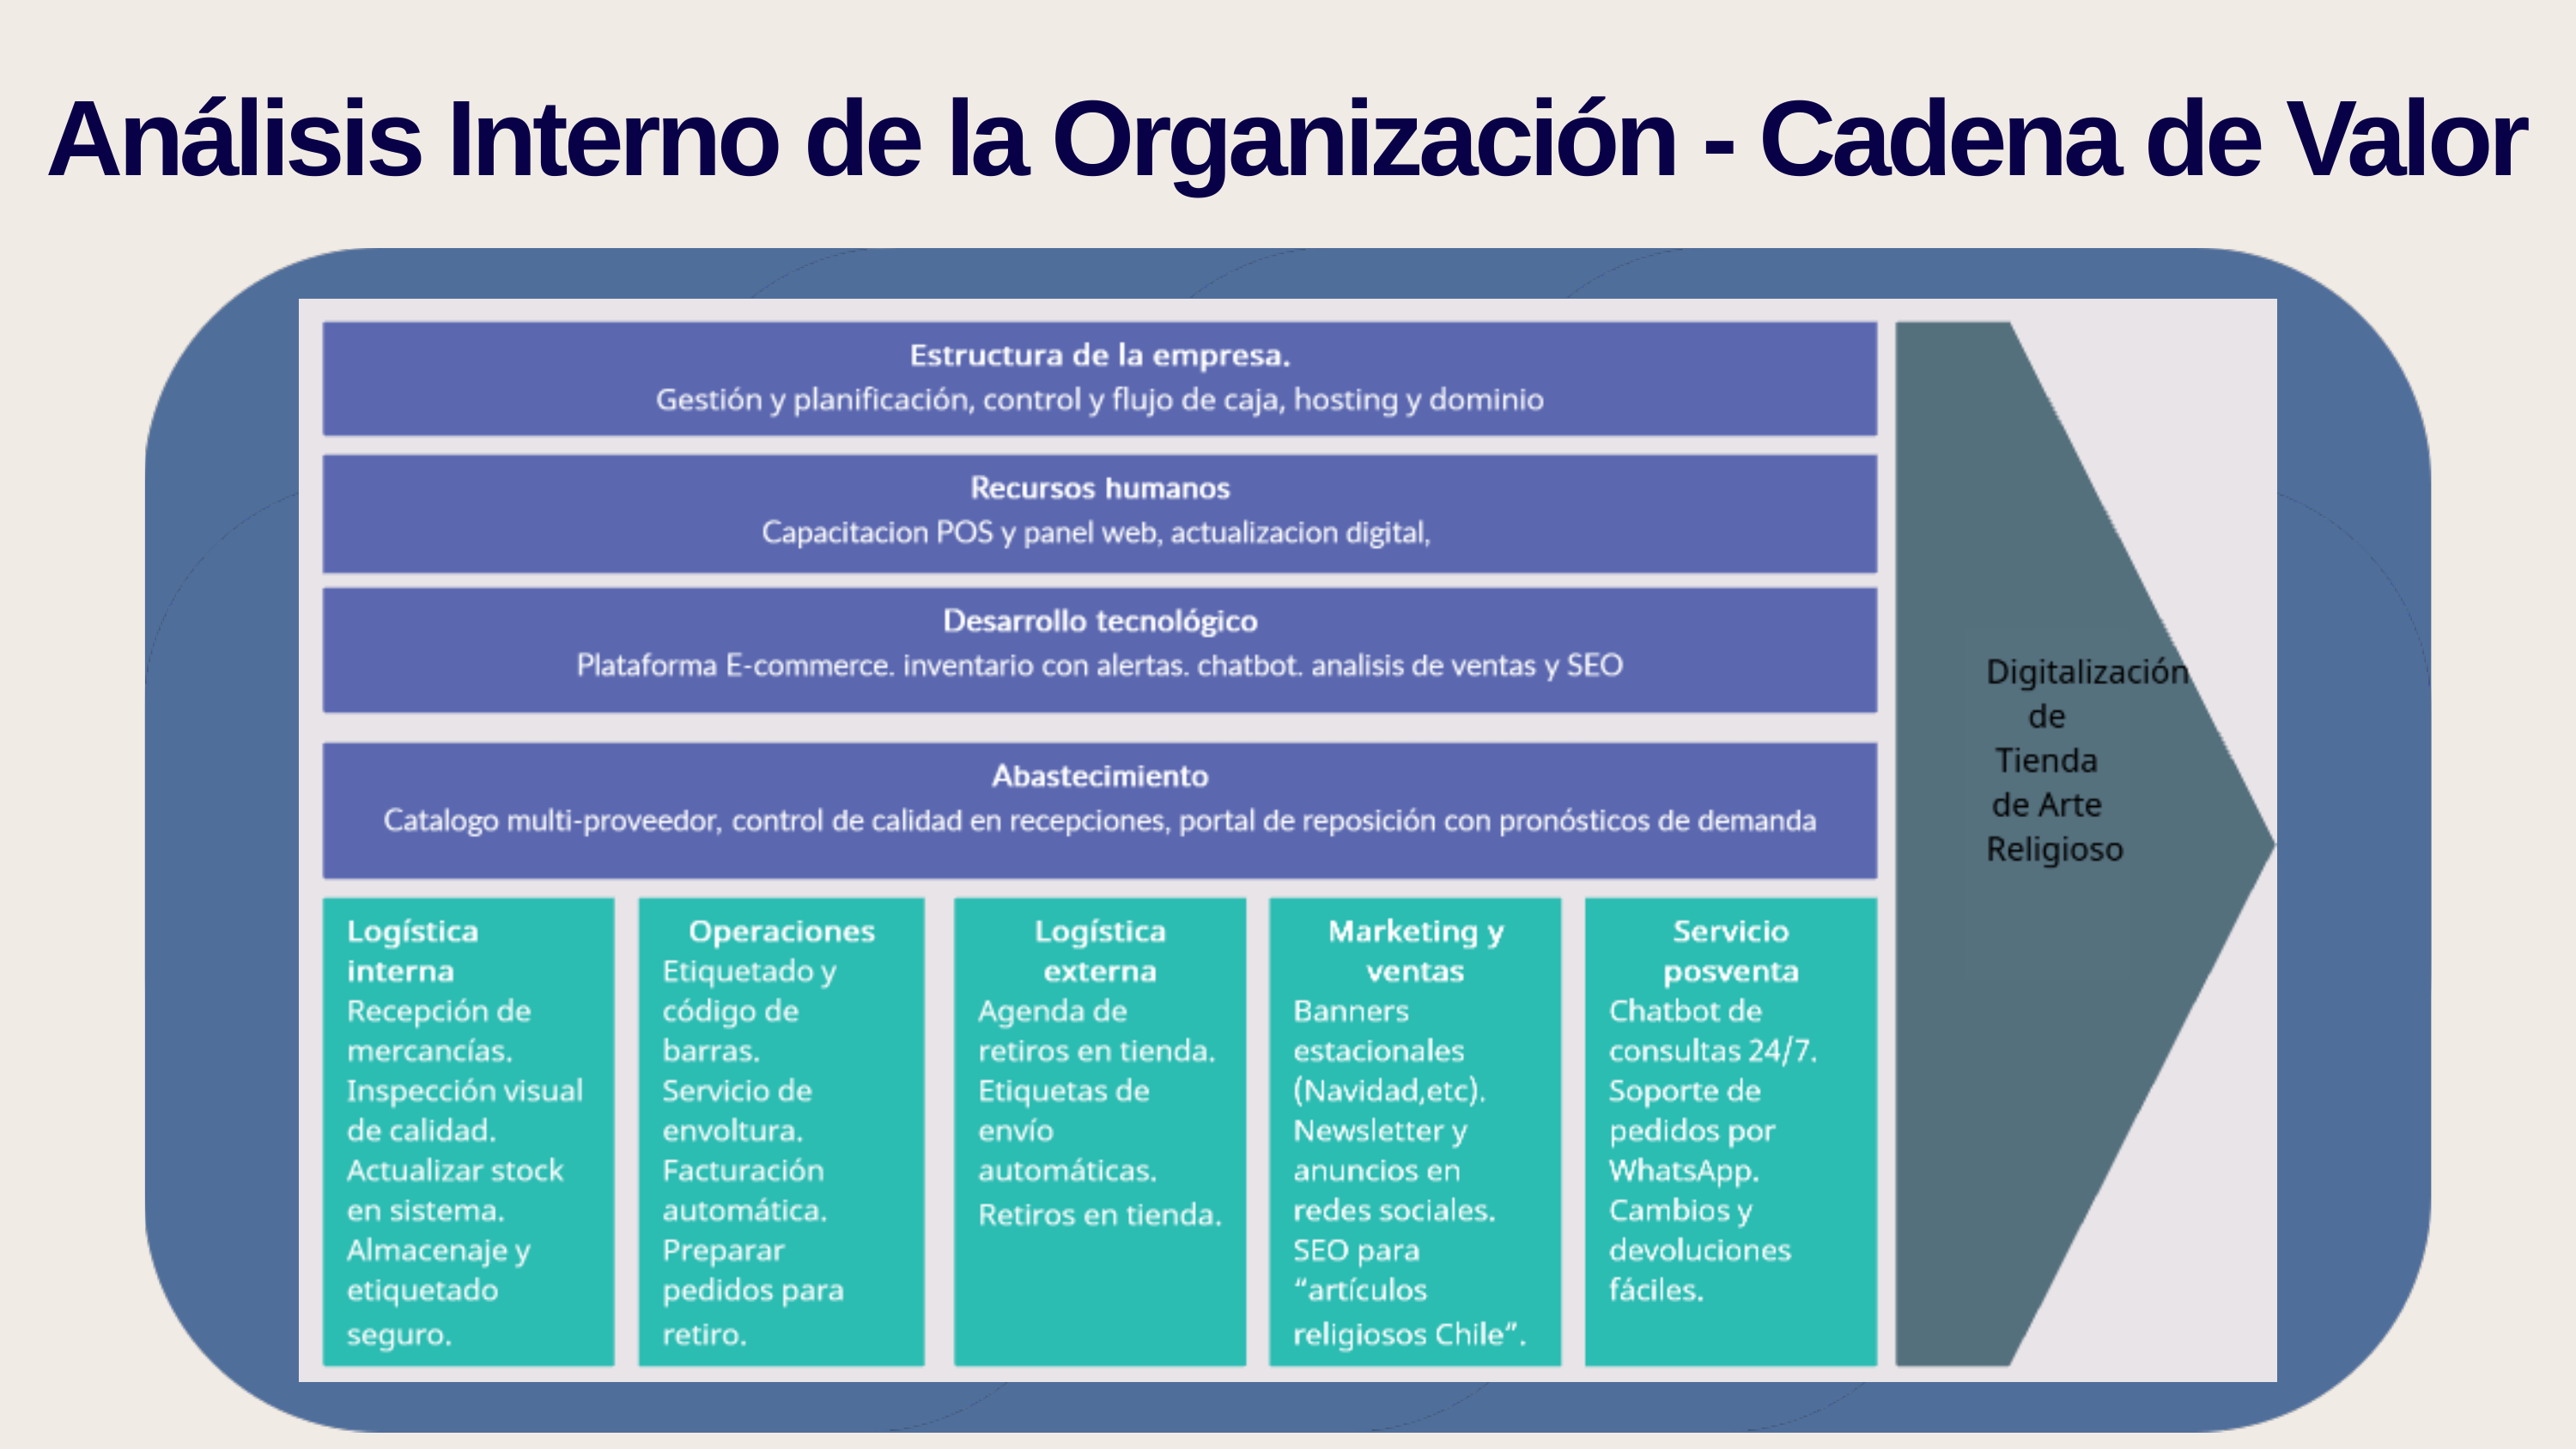

Análisis Interno de la Organización - Cadena de Valor